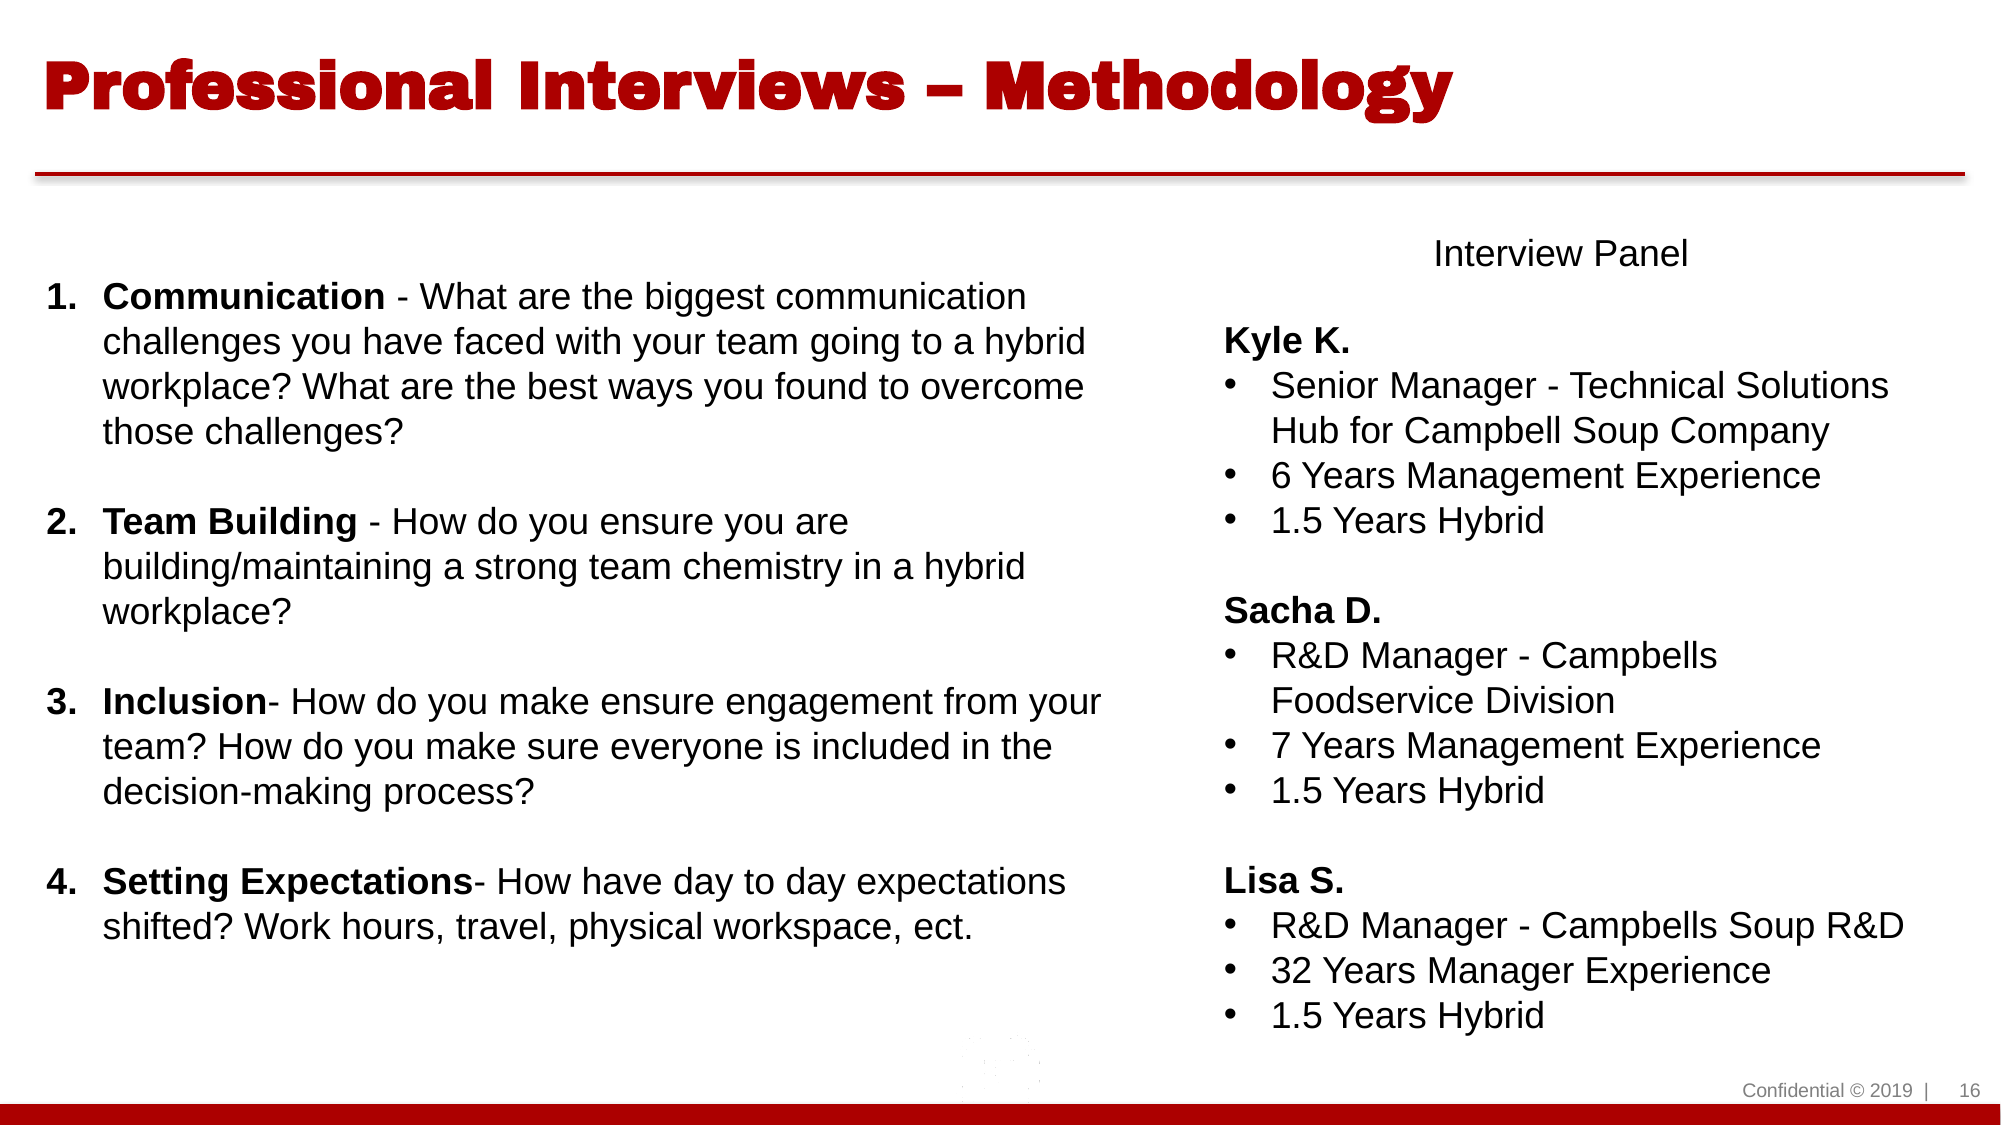

# Professional Interviews – Methodology
Interview Panel
Communication - What are the biggest communication challenges you have faced with your team going to a hybrid workplace? What are the best ways you found to overcome those challenges?

Team Building - How do you ensure you are building/maintaining a strong team chemistry in a hybrid workplace?

Inclusion- How do you make ensure engagement from your team? How do you make sure everyone is included in the decision-making process?

Setting Expectations- How have day to day expectations shifted? Work hours, travel, physical workspace, ect.

Kyle K.
Senior Manager - Technical Solutions Hub for Campbell Soup Company
6 Years Management Experience
1.5 Years Hybrid

Sacha D.
R&D Manager - Campbells Foodservice Division
7 Years Management Experience
1.5 Years Hybrid

Lisa S.
R&D Manager - Campbells Soup R&D
32 Years Manager Experience
1.5 Years Hybrid